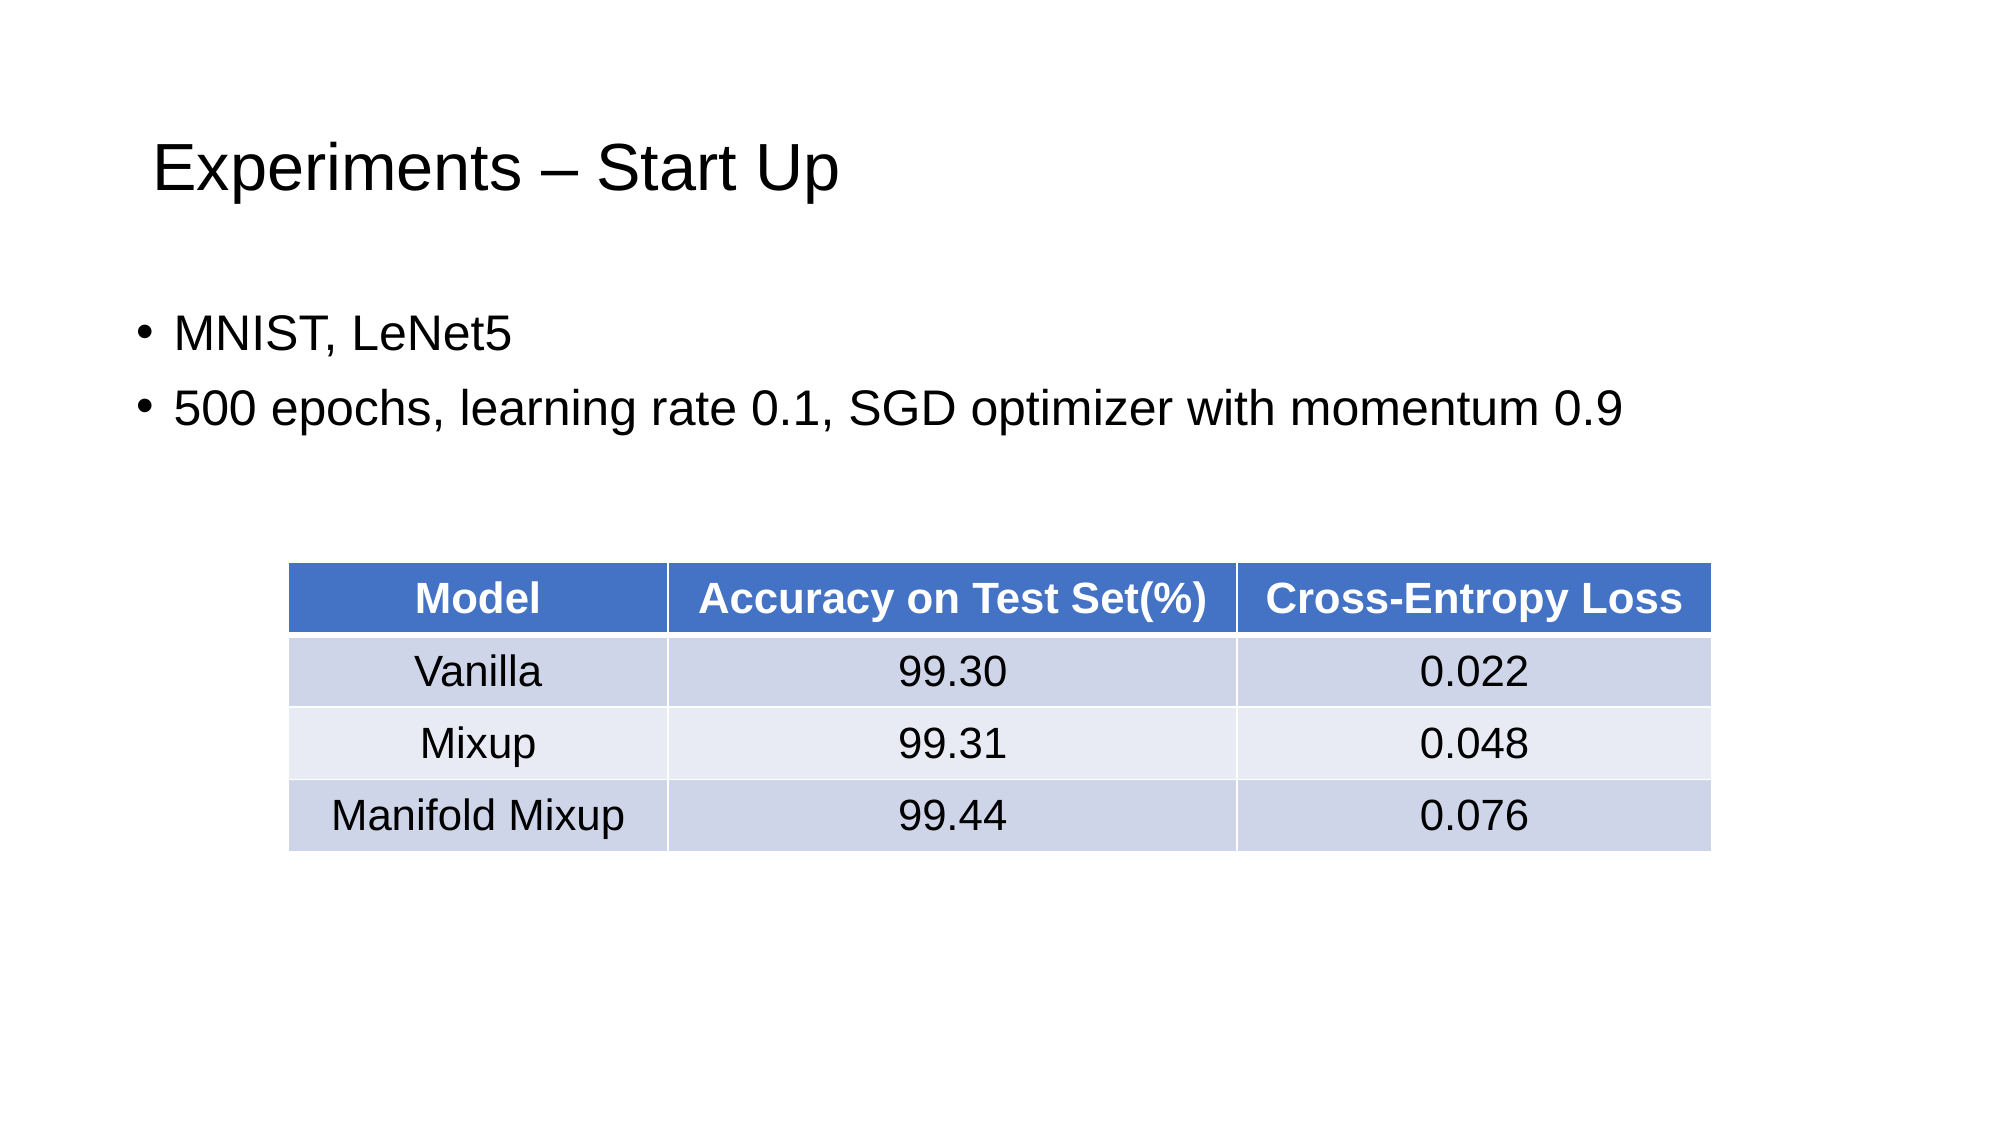

# Experiments – Start Up
MNIST, LeNet5
500 epochs, learning rate 0.1, SGD optimizer with momentum 0.9

| Model | Accuracy on Test Set(%) | Cross-Entropy Loss |
| --- | --- | --- |
| Vanilla | 99.30 | 0.022 |
| Mixup | 99.31 | 0.048 |
| Manifold Mixup | 99.44 | 0.076 |